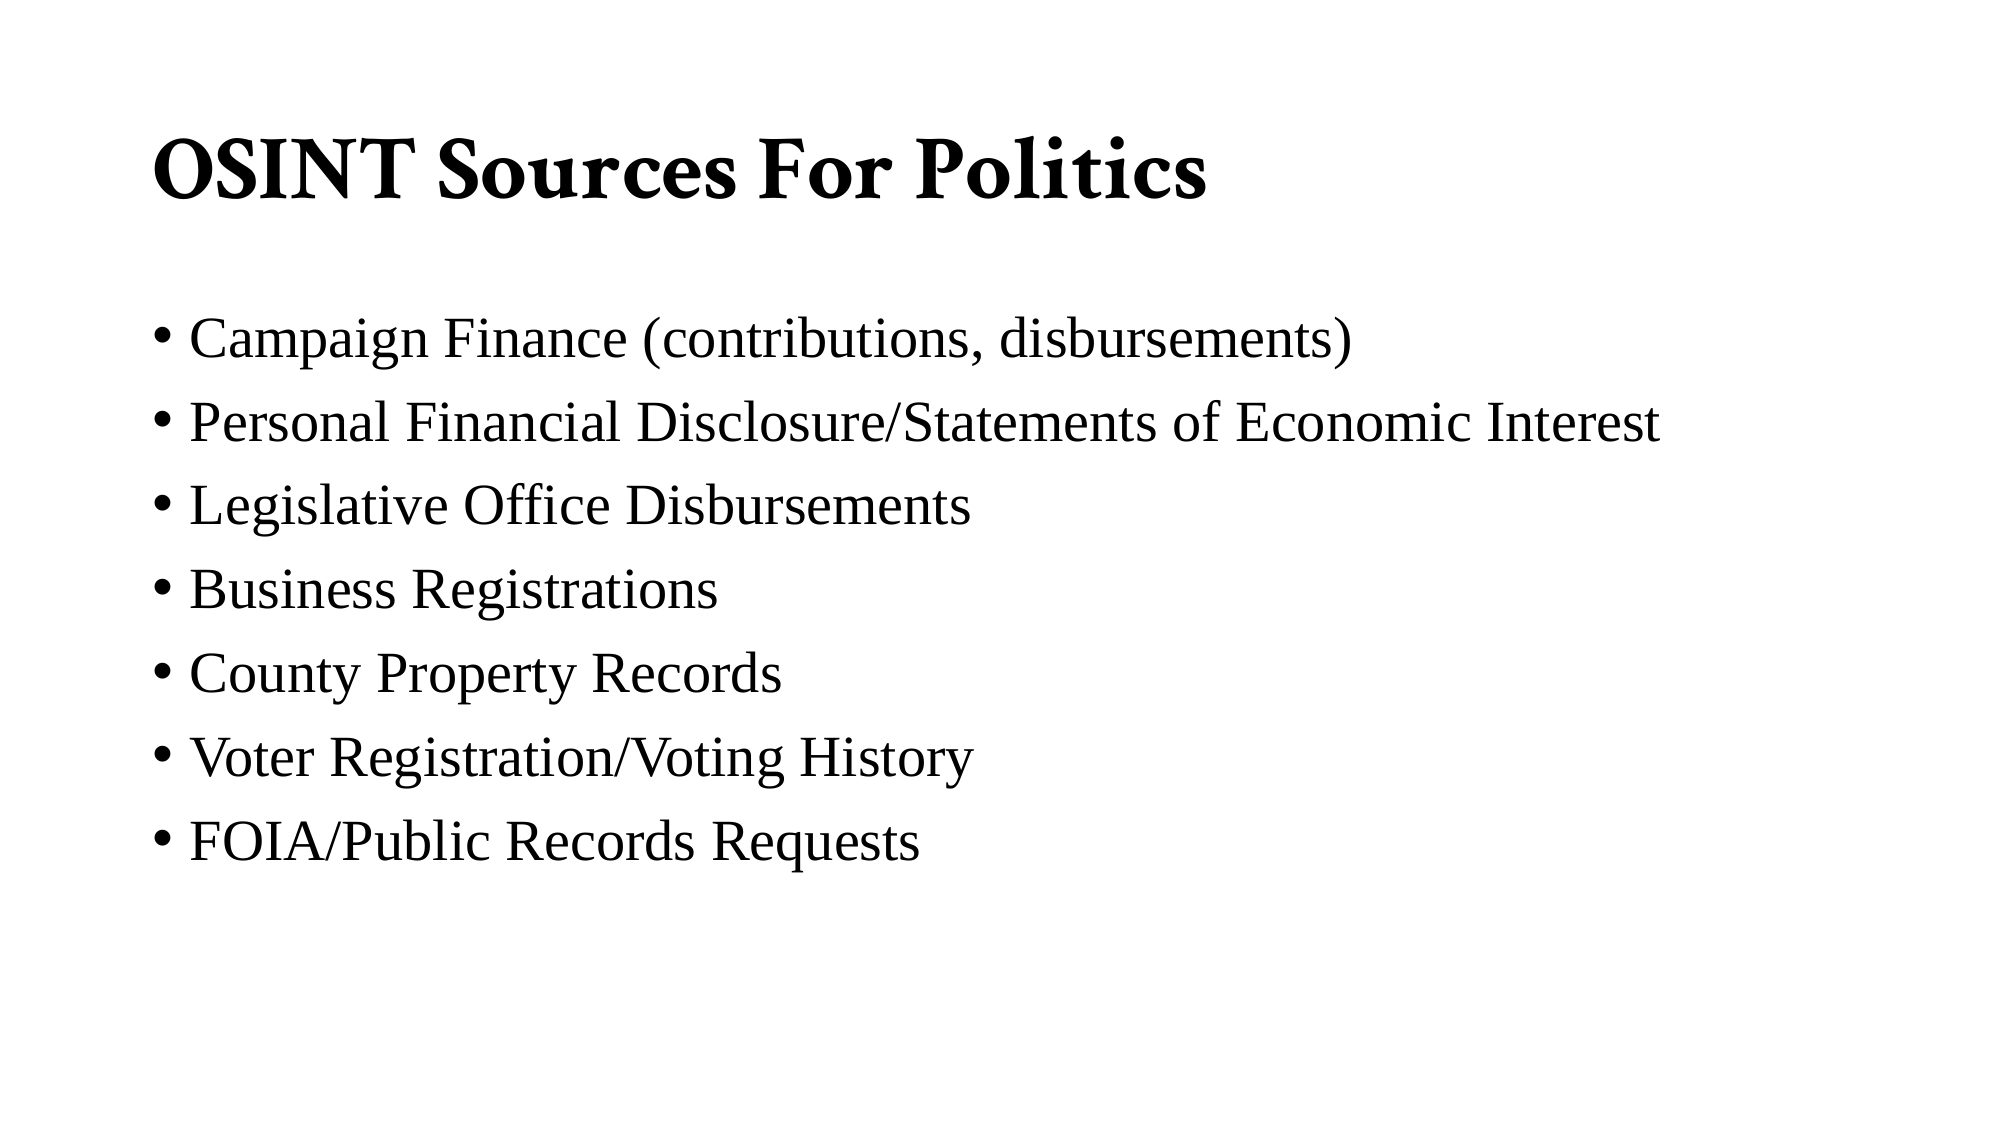

# OSINT Sources For Politics
Campaign Finance (contributions, disbursements)
Personal Financial Disclosure/Statements of Economic Interest
Legislative Office Disbursements
Business Registrations
County Property Records
Voter Registration/Voting History
FOIA/Public Records Requests